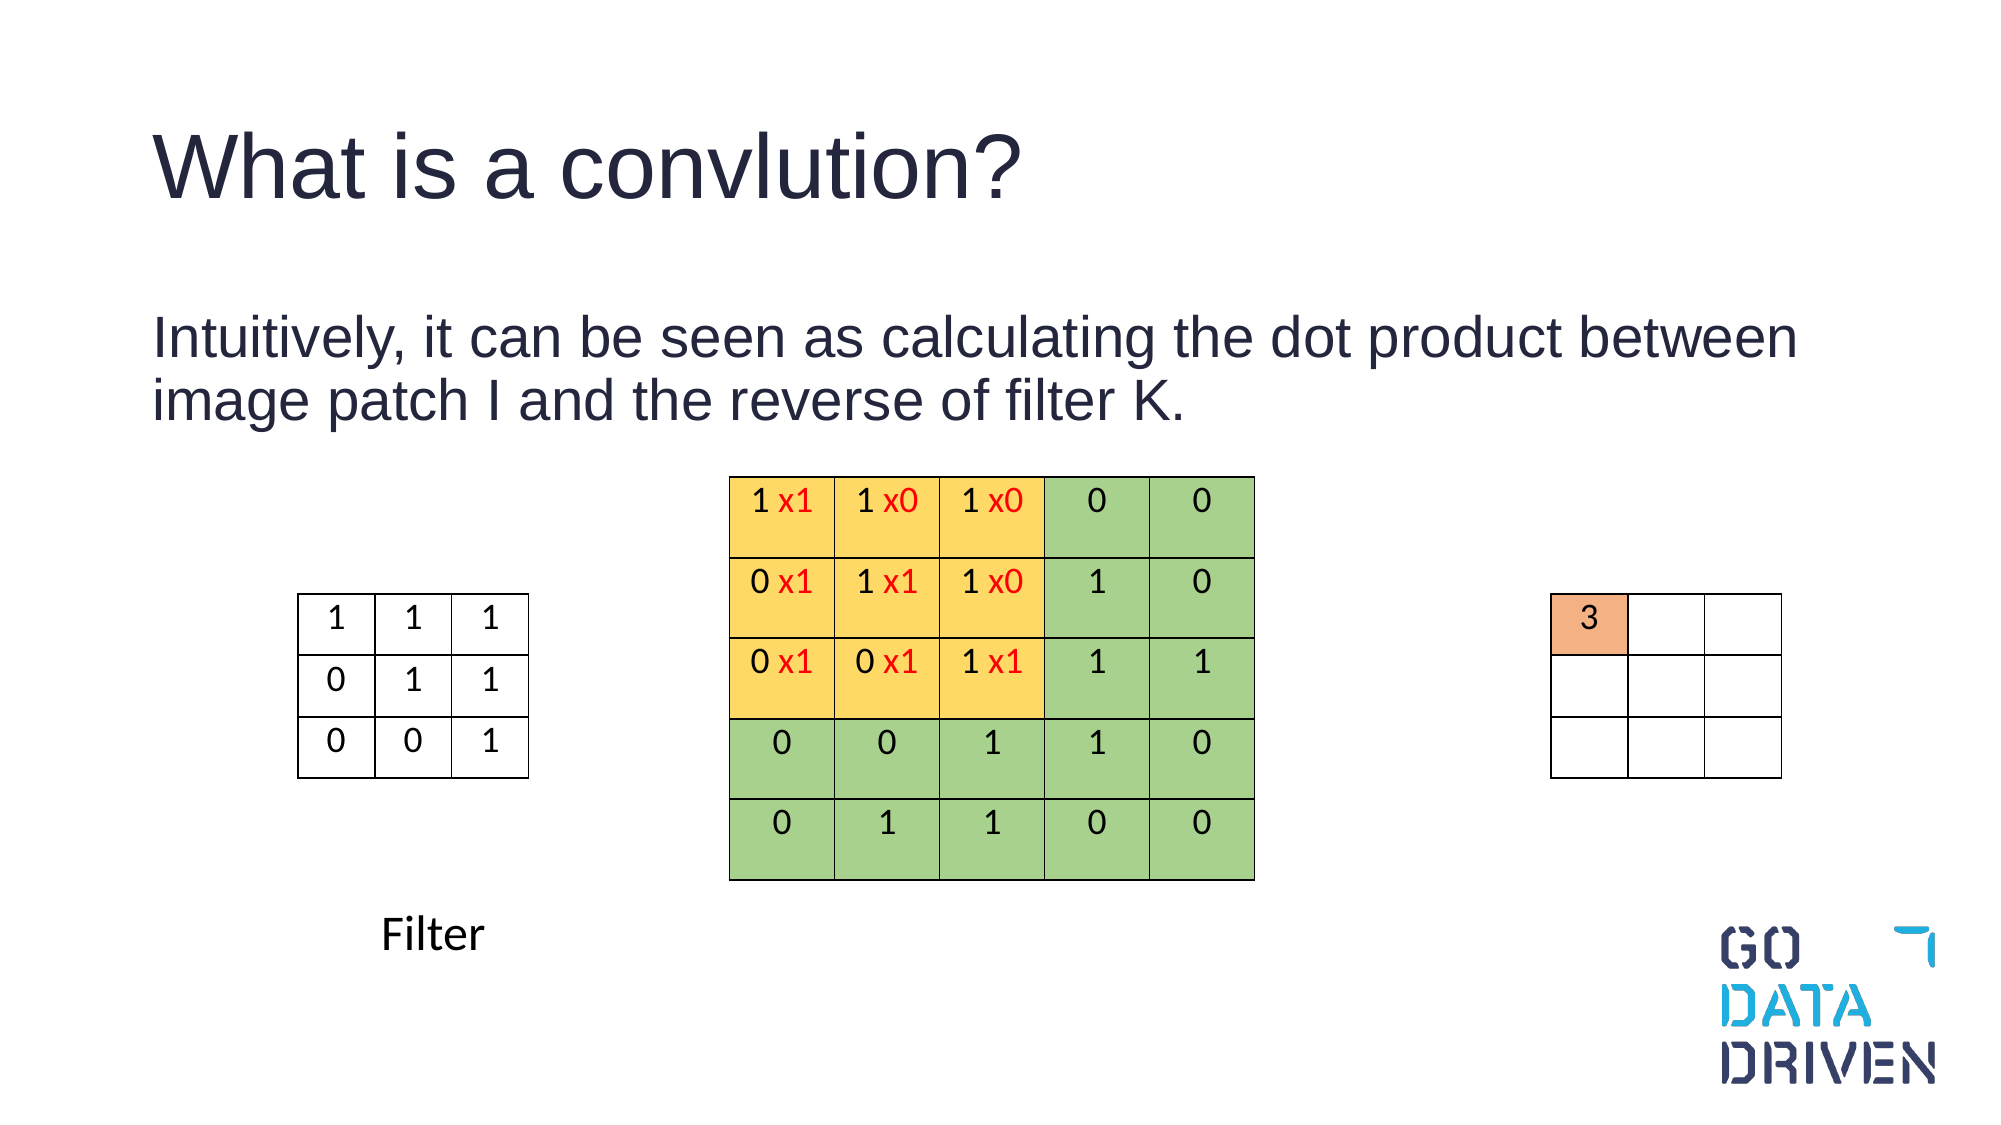

# What is a convlution?
Intuitively, it can be seen as calculating the dot product between image patch I and the reverse of filter K.
| 1 | 1 | 1 | 0 | 0 |
| --- | --- | --- | --- | --- |
| 0 | 1 | 1 | 1 | 0 |
| 0 | 0 | 1 | 1 | 1 |
| 0 | 0 | 1 | 1 | 0 |
| 0 | 1 | 1 | 0 | 0 |
| 1 x1 | 1 x0 | 1 x0 | 0 | 0 |
| --- | --- | --- | --- | --- |
| 0 x1 | 1 x1 | 1 x0 | 1 | 0 |
| 0 x1 | 0 x1 | 1 x1 | 1 | 1 |
| 0 | 0 | 1 | 1 | 0 |
| 0 | 1 | 1 | 0 | 0 |
| 1 | 1 | 1 |
| --- | --- | --- |
| 0 | 1 | 1 |
| 0 | 0 | 1 |
| 3 |  |  |
| --- | --- | --- |
|  |  |  |
|  |  |  |
Filter